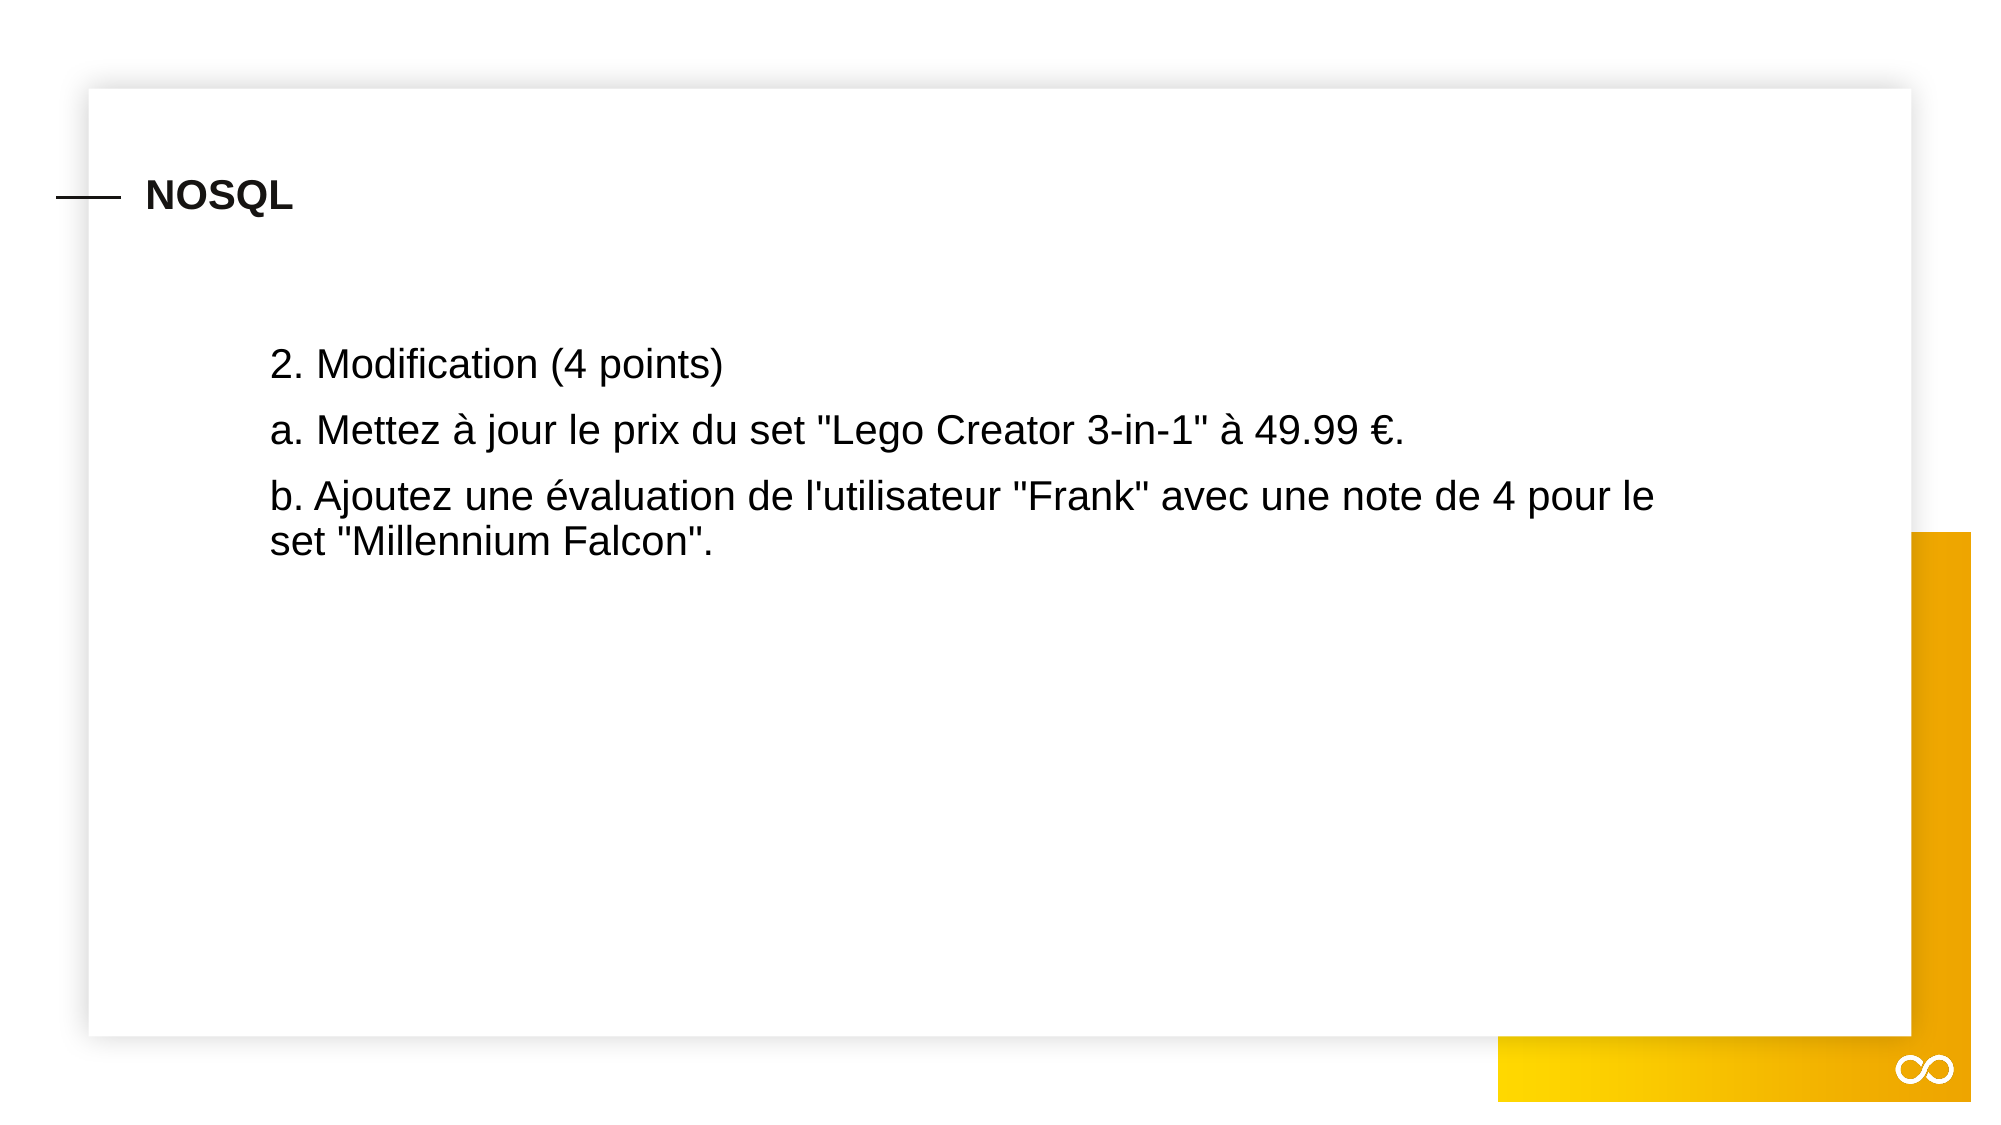

# NOSQL
2. Modification (4 points)
a. Mettez à jour le prix du set "Lego Creator 3-in-1" à 49.99 €.
b. Ajoutez une évaluation de l'utilisateur "Frank" avec une note de 4 pour le set "Millennium Falcon".